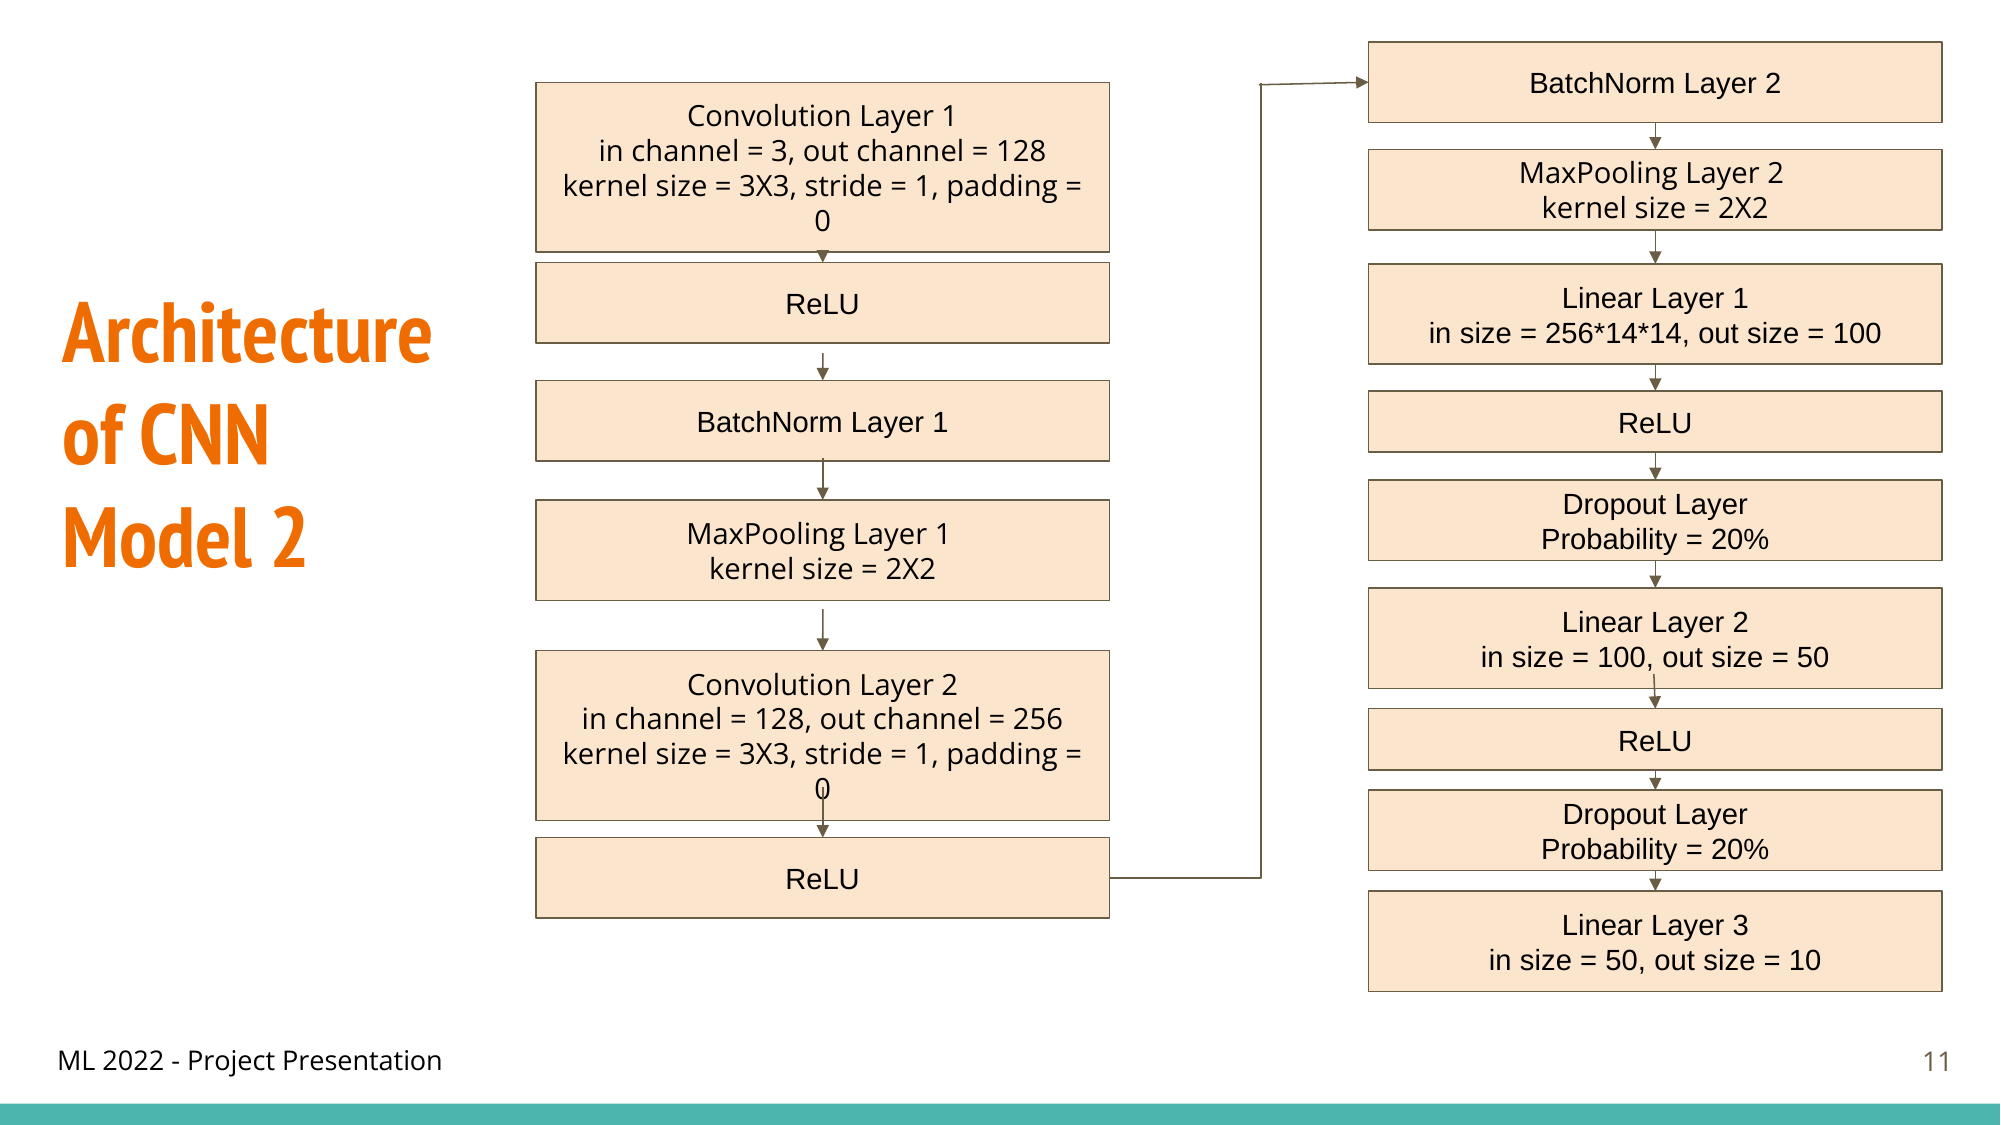

BatchNorm Layer 2
Convolution Layer 1
in channel = 3, out channel = 128
kernel size = 3X3, stride = 1, padding = 0
MaxPooling Layer 2
kernel size = 2X2
# Architecture of CNN Model 2
ReLU
Linear Layer 1
in size = 256*14*14, out size = 100
BatchNorm Layer 1
ReLU
Dropout Layer
Probability = 20%
MaxPooling Layer 1
kernel size = 2X2
Linear Layer 2
in size = 100, out size = 50
Convolution Layer 2
in channel = 128, out channel = 256
kernel size = 3X3, stride = 1, padding = 0
ReLU
Dropout Layer
Probability = 20%
ReLU
Linear Layer 3
in size = 50, out size = 10
11